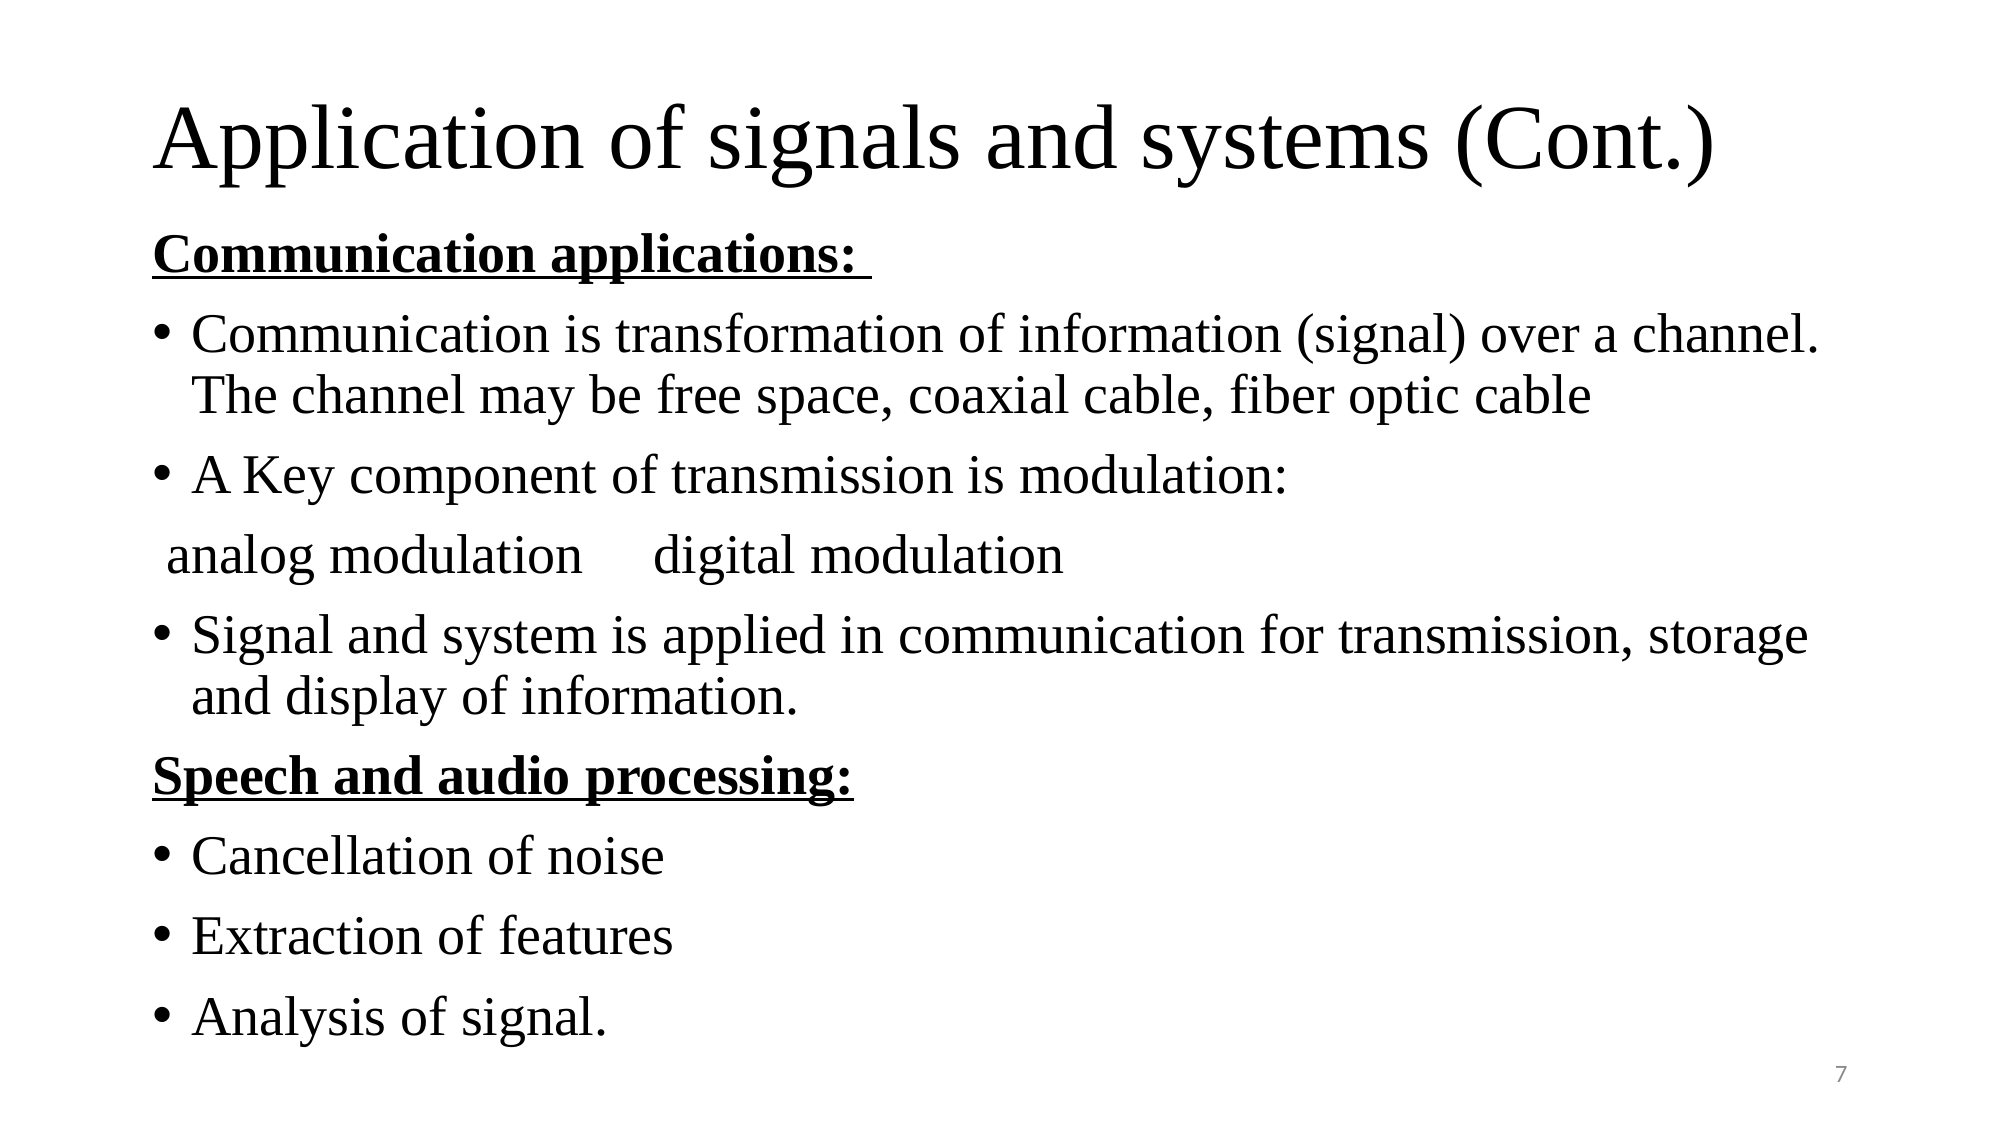

# Application of signals and systems (Cont.)
Communication applications:
Communication is transformation of information (signal) over a channel. The channel may be free space, coaxial cable, fiber optic cable
A Key component of transmission is modulation:
 analog modulation     digital modulation
Signal and system is applied in communication for transmission, storage and display of information.
Speech and audio processing:
Cancellation of noise
Extraction of features
Analysis of signal.
7